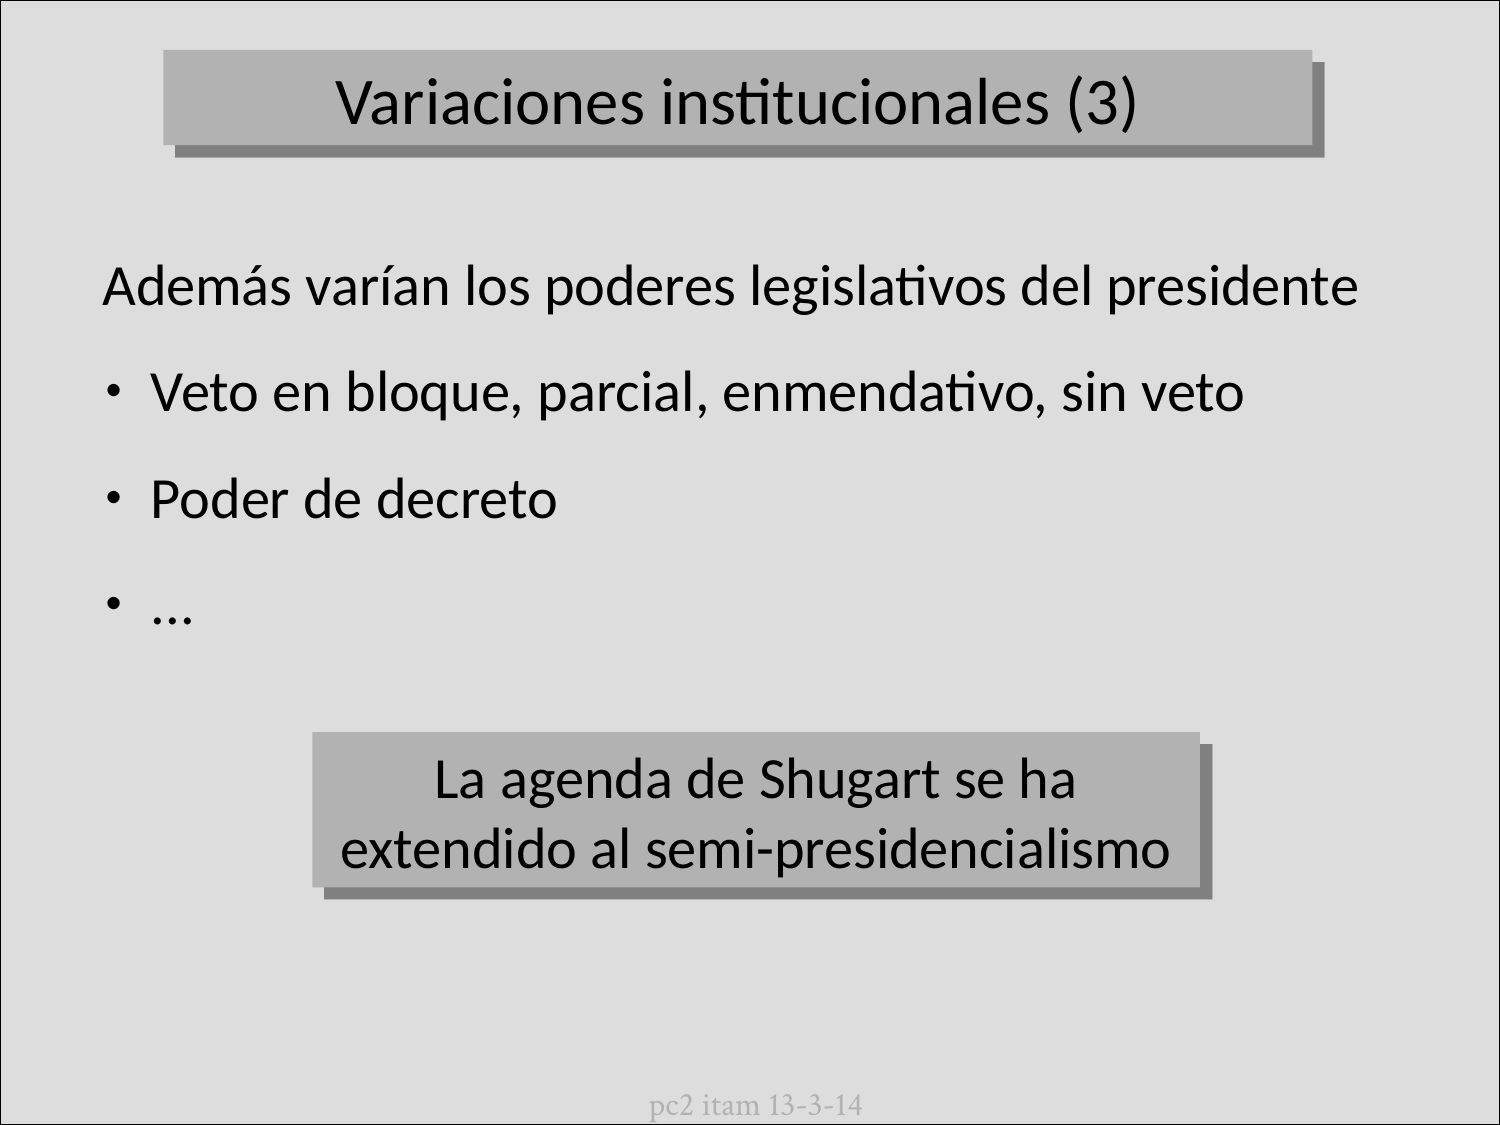

Variaciones institucionales (3)
Además varían los poderes legislativos del presidente
 Veto en bloque, parcial, enmendativo, sin veto
 Poder de decreto
 ...
La agenda de Shugart se ha extendido al semi-presidencialismo